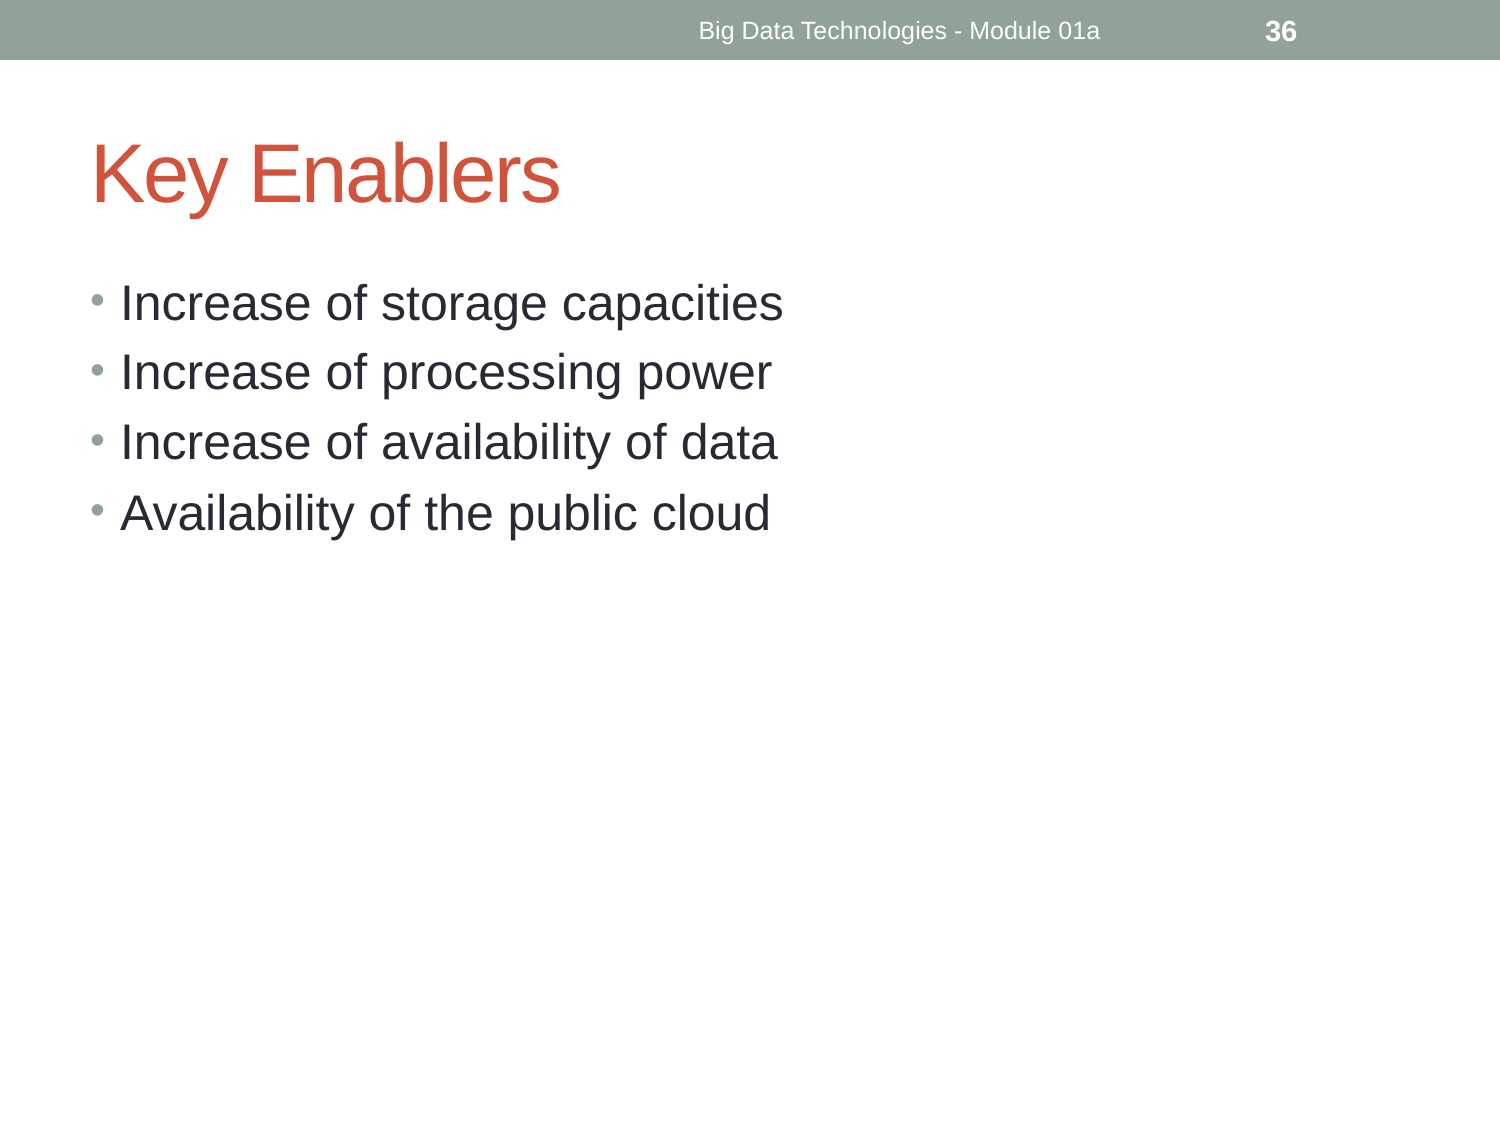

Big Data Technologies - Module 01a
36
# Key Enablers
Increase of storage capacities
Increase of processing power
Increase of availability of data
Availability of the public cloud